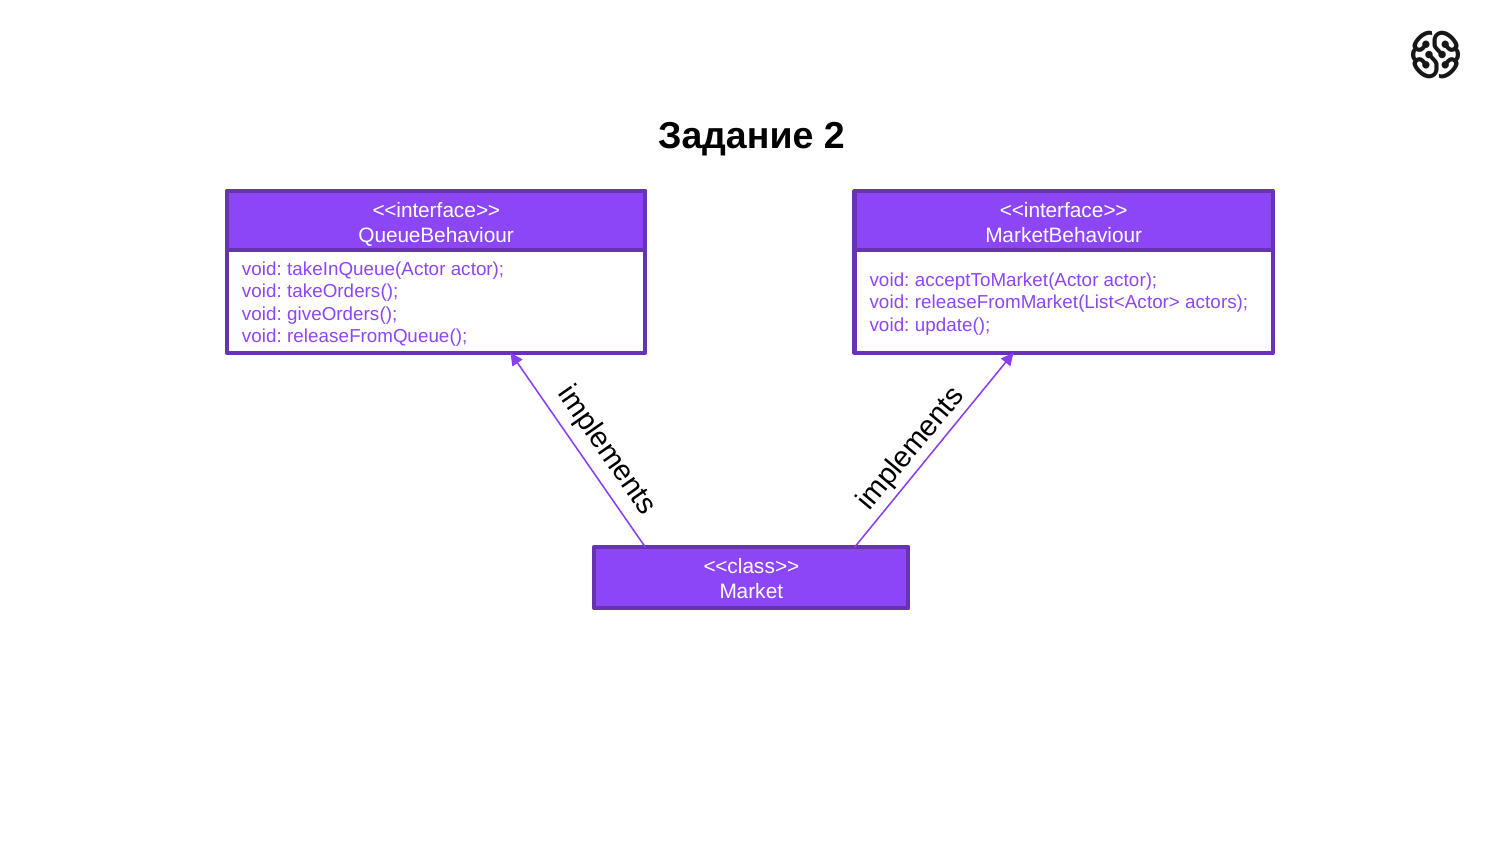

# Задание 2
<<interface>>
QueueBehaviour
<<interface>>
MarketBehaviour
void: takeInQueue(Actor actor);
void: takeOrders();
void: giveOrders();
void: releaseFromQueue();
void: acceptToMarket(Actor actor);
void: releaseFromMarket(List<Actor> actors);
void: update();
implements
implements
<<class>>
Market